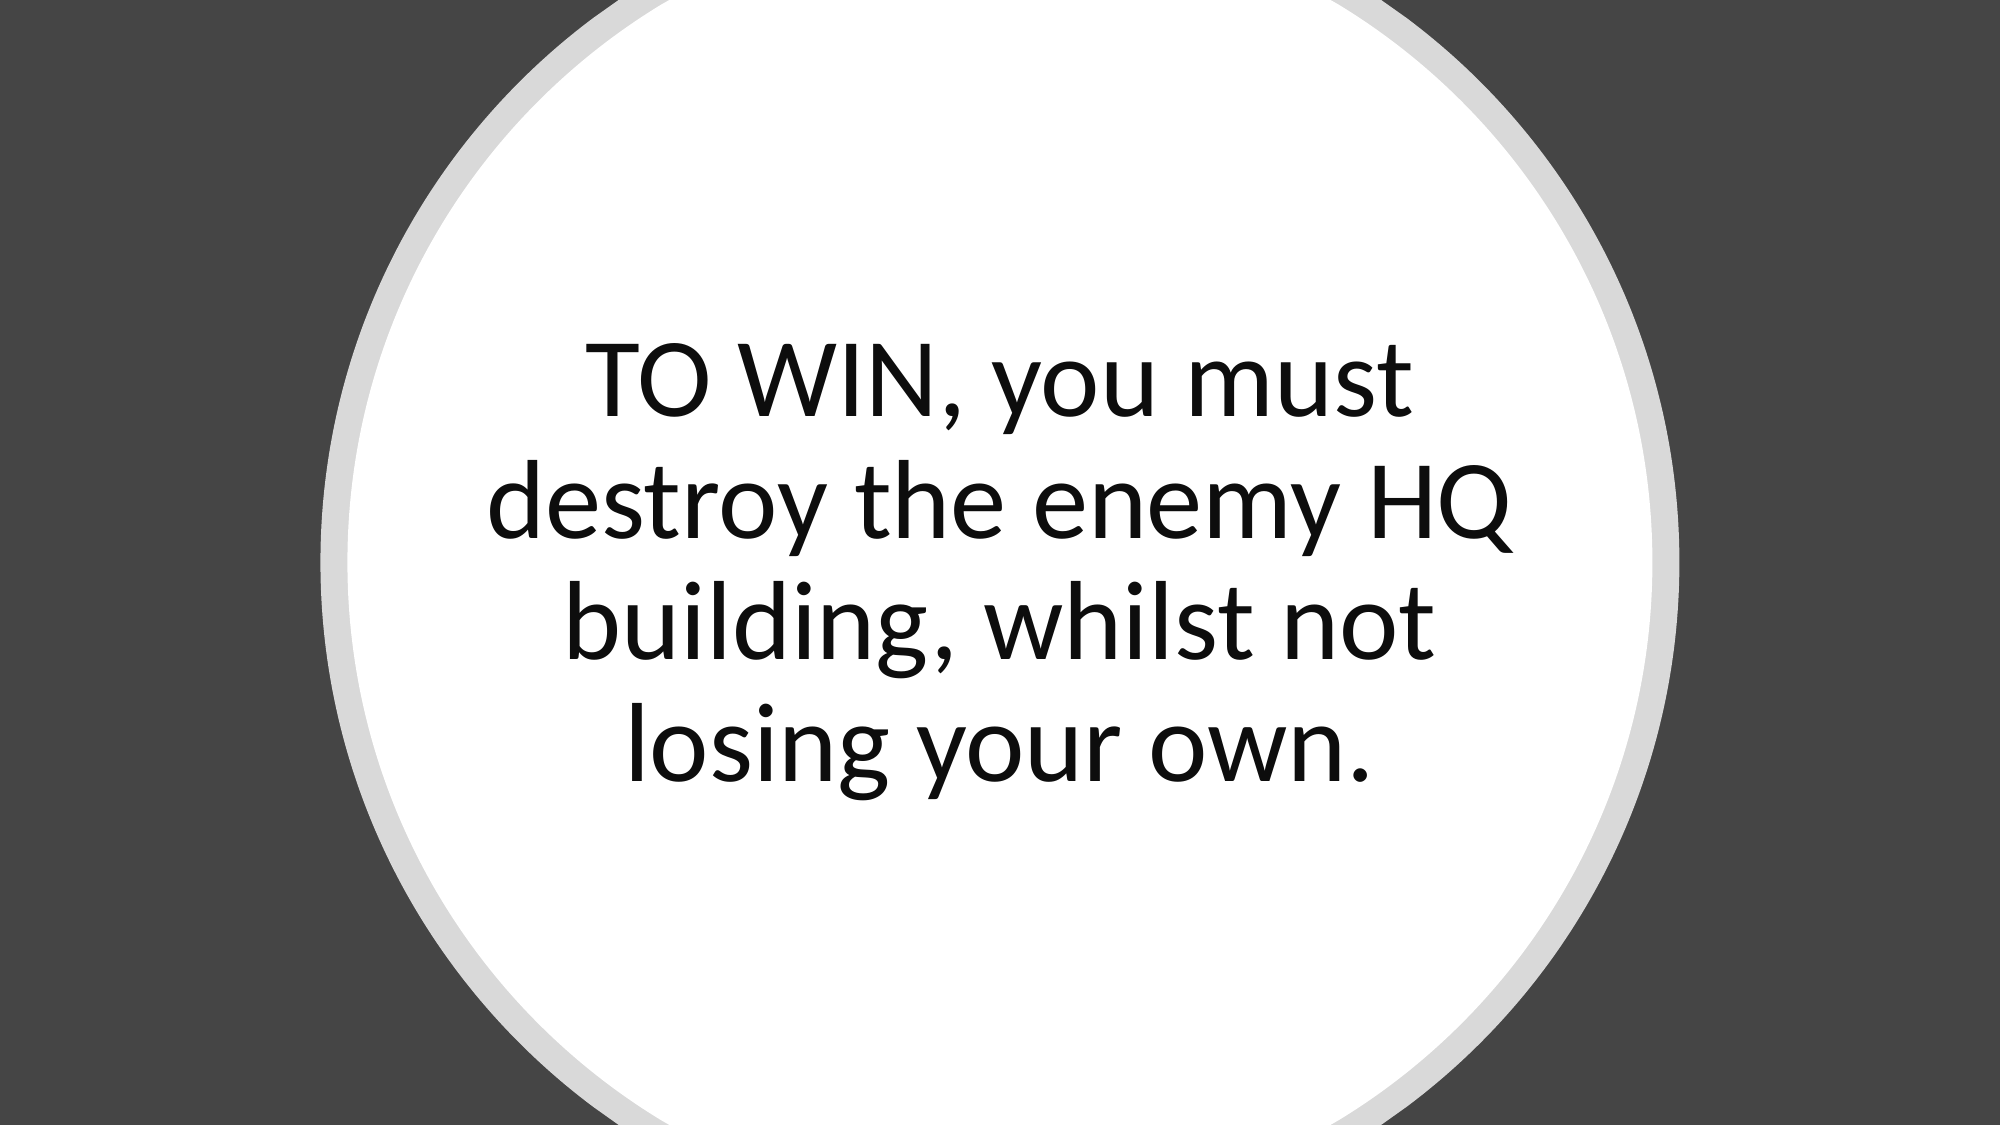

# TO WIN, you must destroy the enemy HQ building, whilst not losing your own.